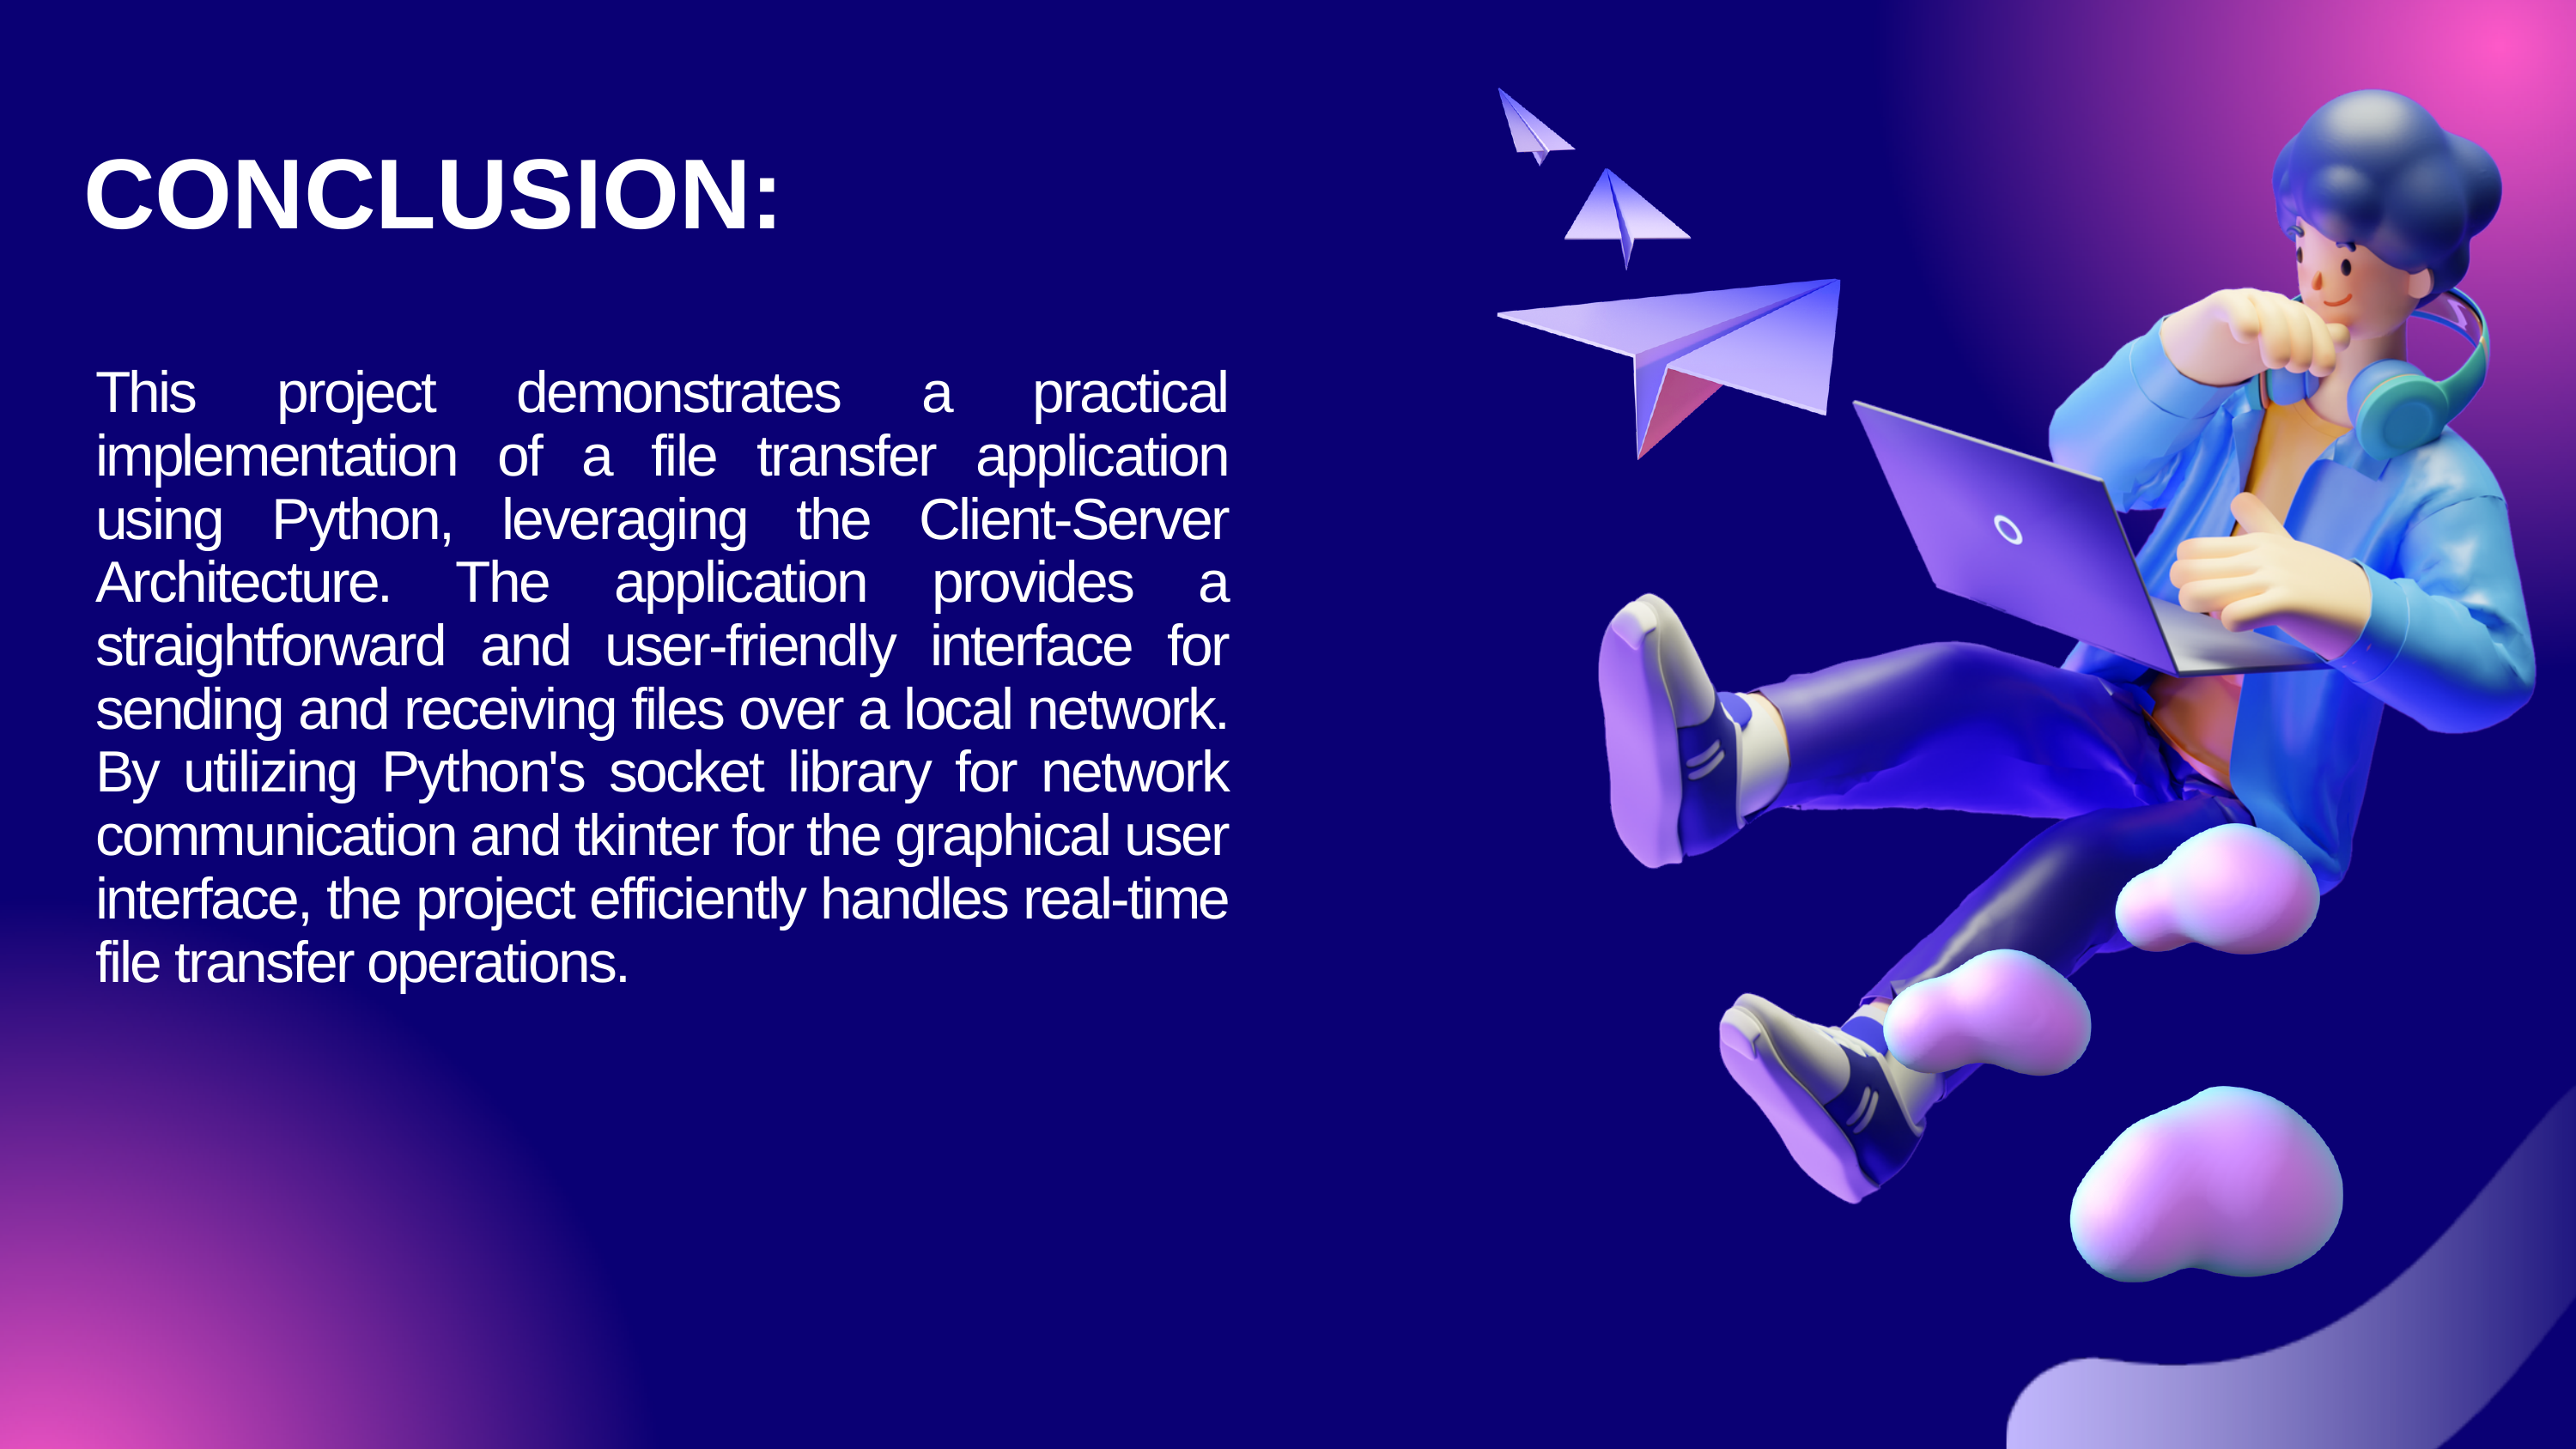

CONCLUSION:
This project demonstrates a practical implementation of a file transfer application using Python, leveraging the Client-Server Architecture. The application provides a straightforward and user-friendly interface for sending and receiving files over a local network. By utilizing Python's socket library for network communication and tkinter for the graphical user interface, the project efficiently handles real-time file transfer operations.